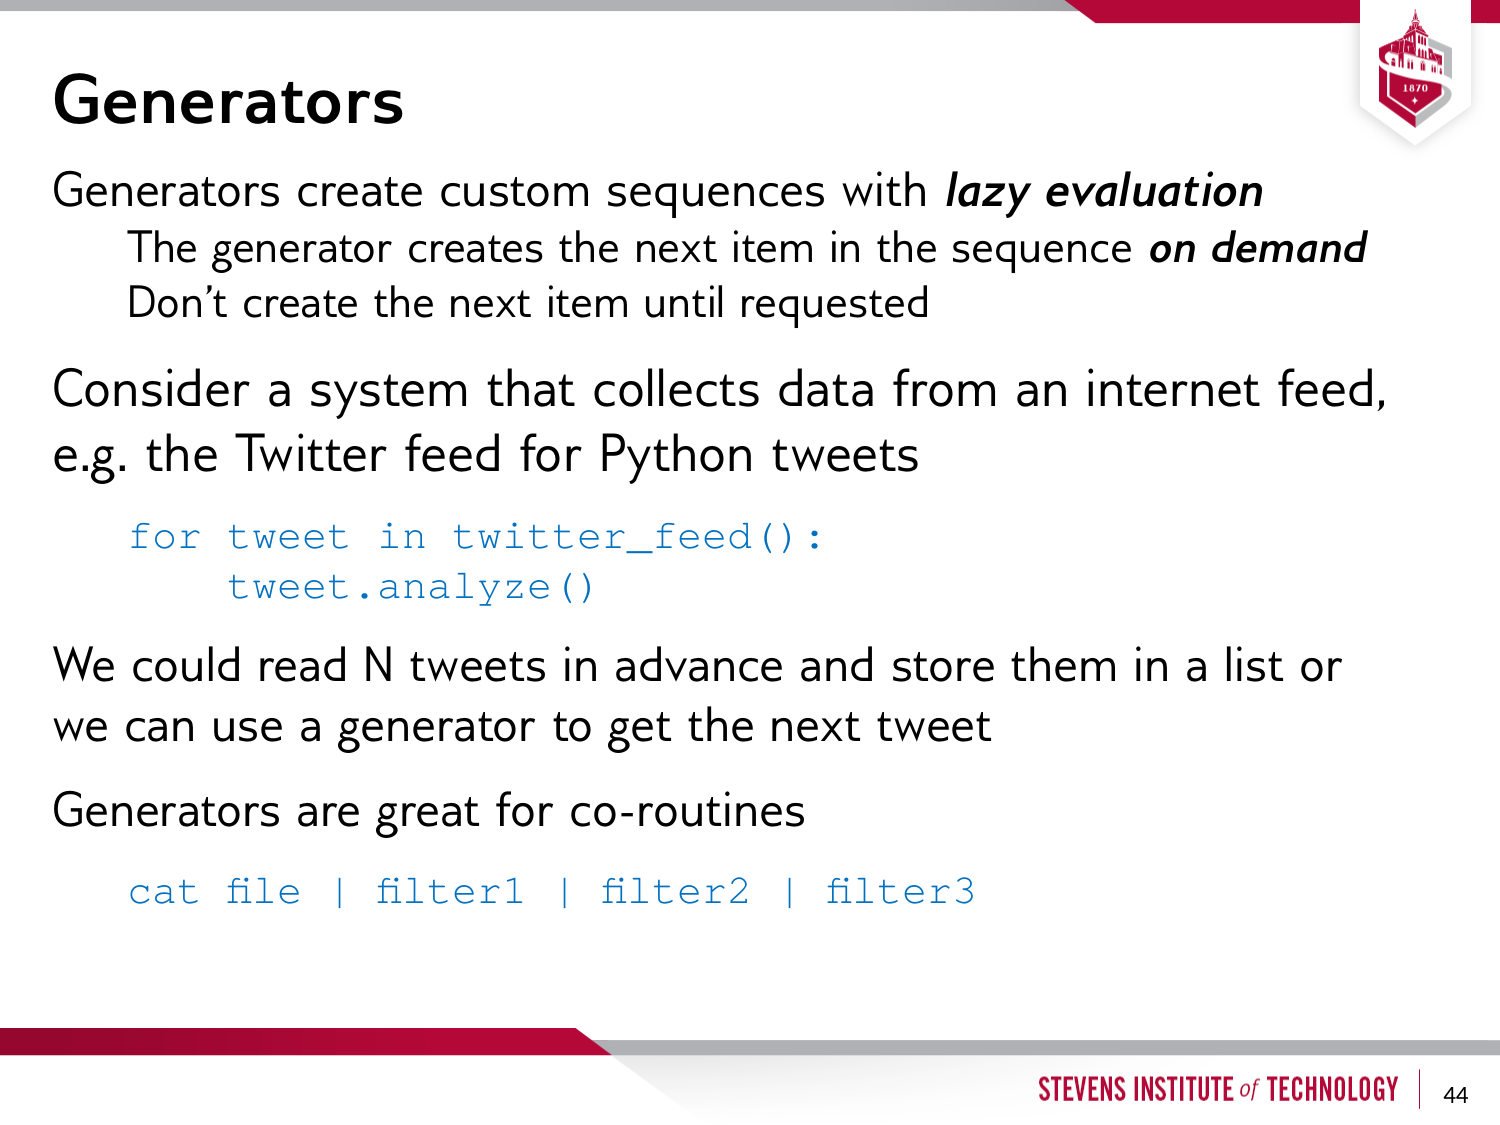

# Generators
Generators create custom sequences with lazy evaluation
The generator creates the next item in the sequence on demand
Don’t create the next item until requested
Consider a system that collects data from an internet feed, e.g. the Twitter feed for Python tweets
for tweet in twitter_feed():
    tweet.analyze()
We could read N tweets in advance and store them in a list or we can use a generator to get the next tweet
Generators are great for co-routines
cat file | filter1 | filter2 | filter3

44